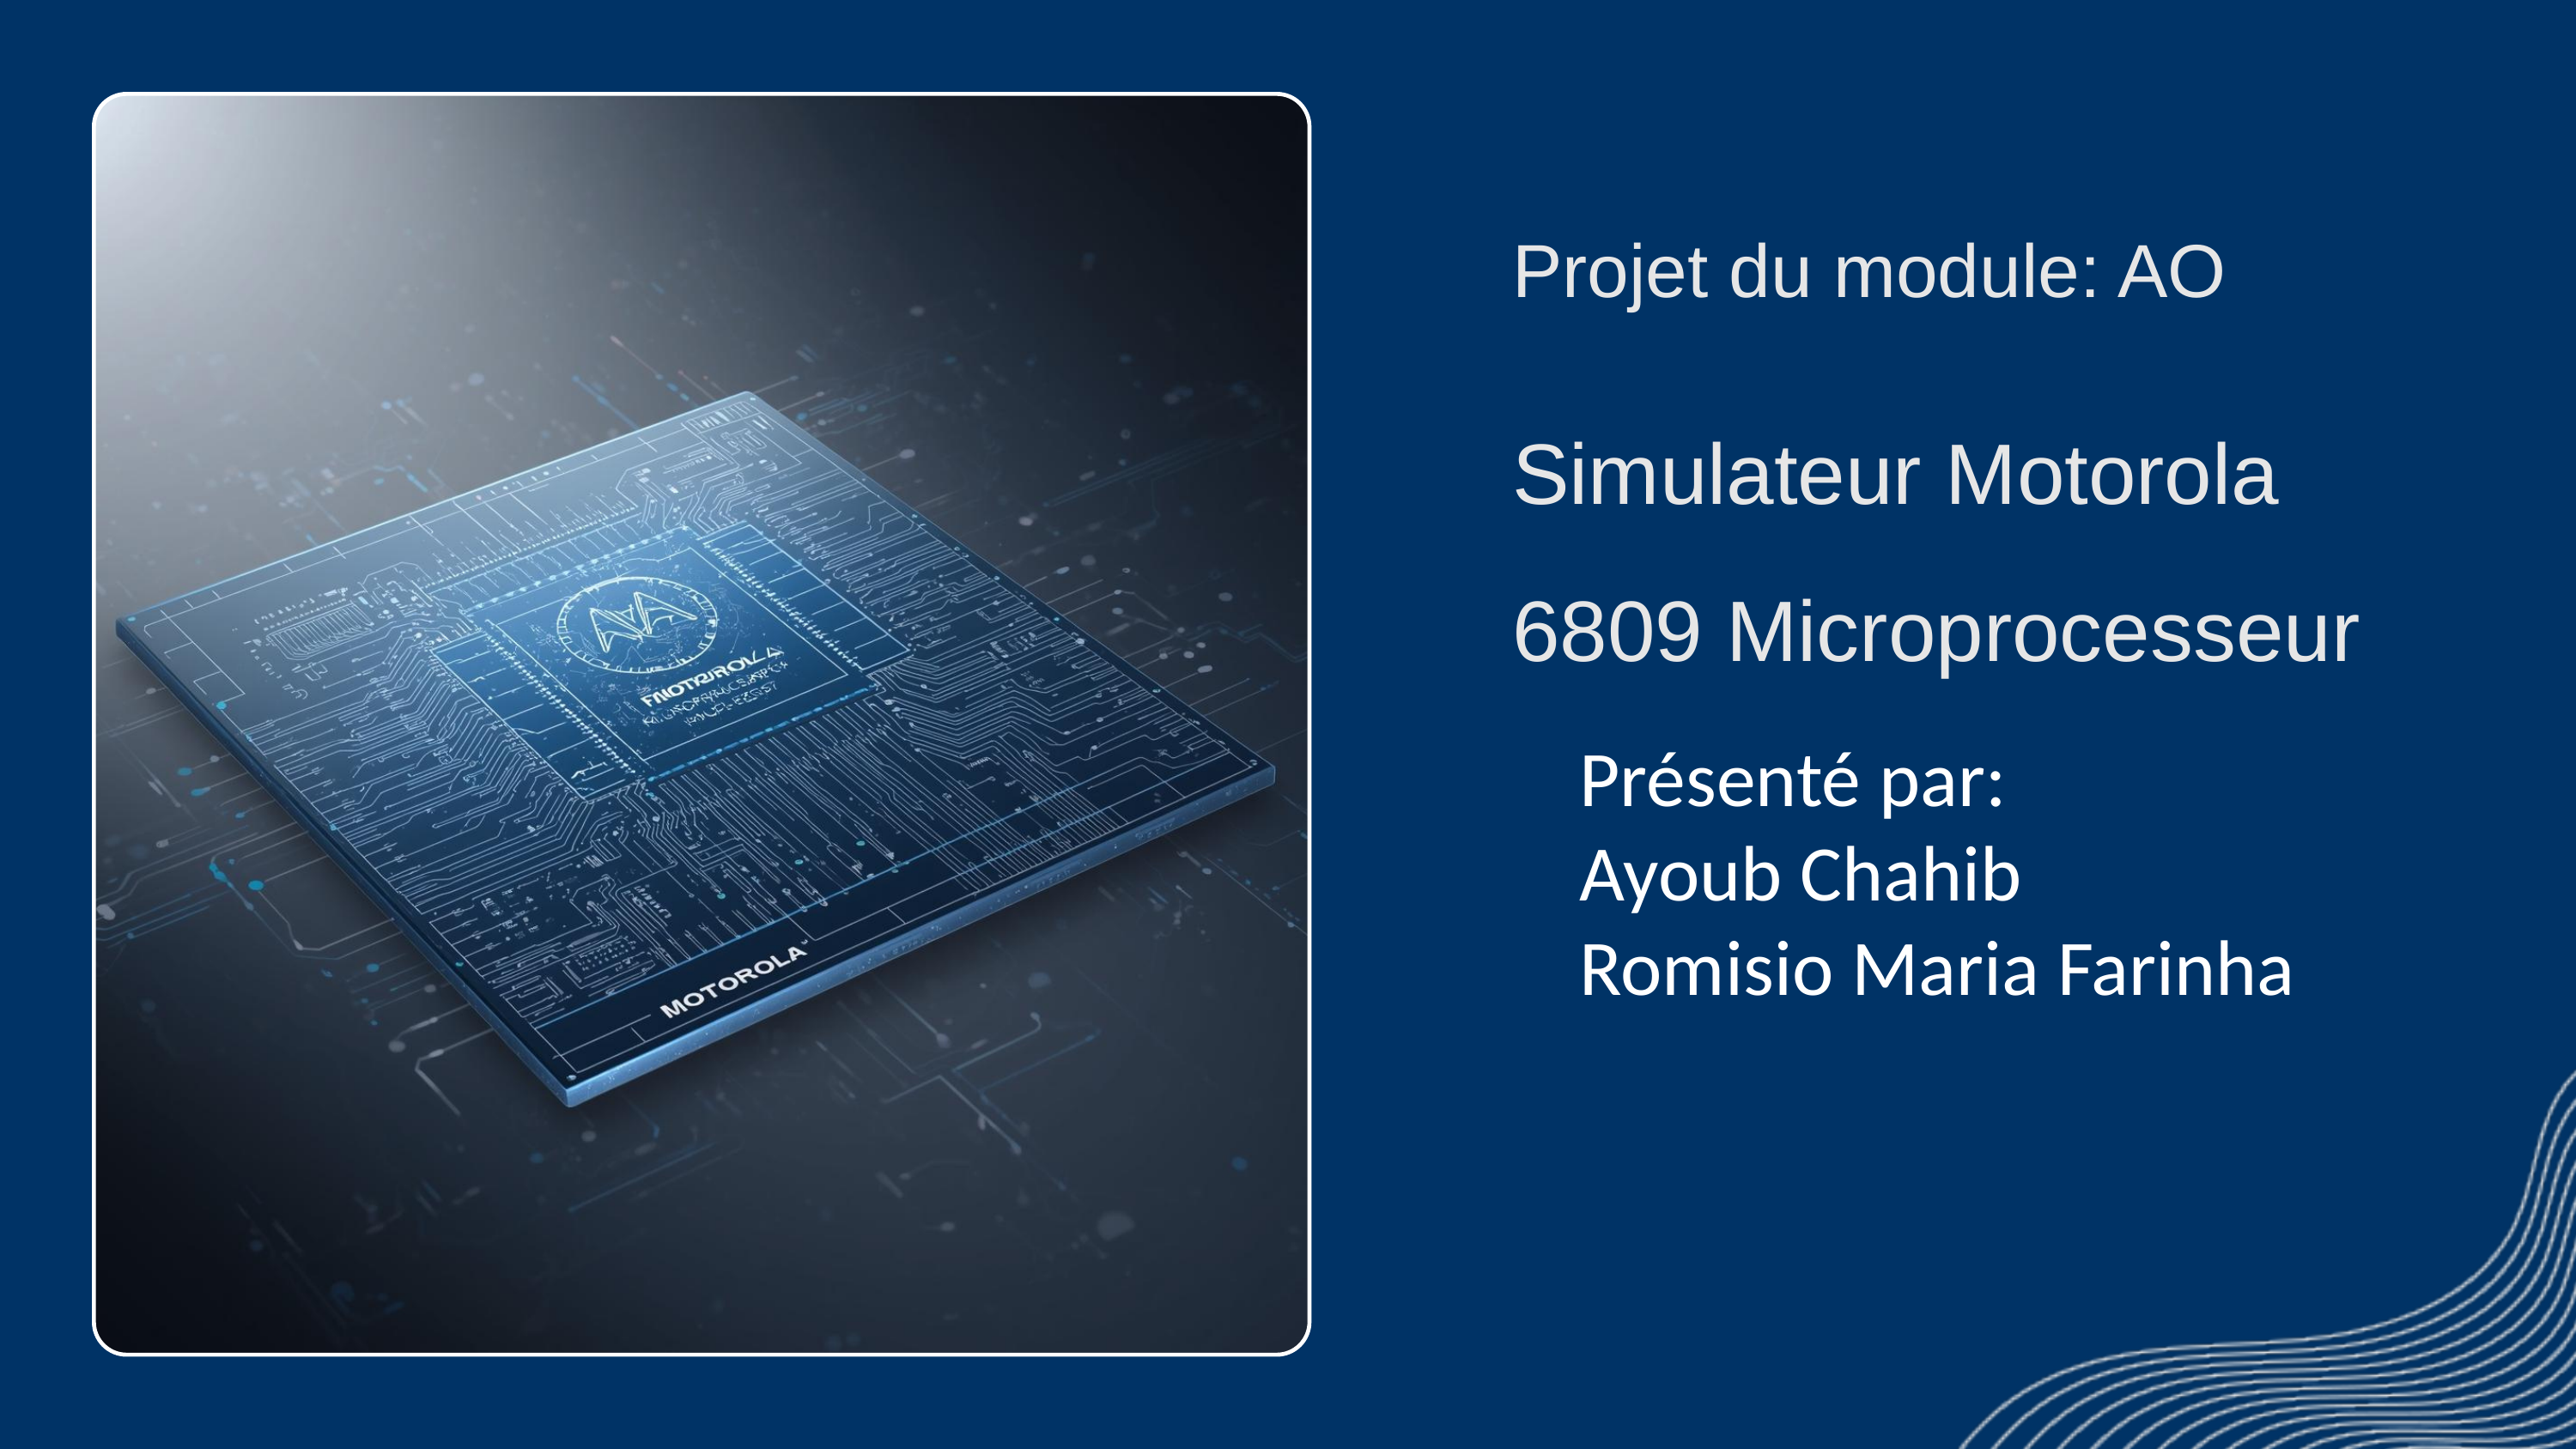

Projet du module: AO
Simulateur Motorola 6809 Microprocesseur
Présenté par:
Ayoub Chahib
Romisio Maria Farinha